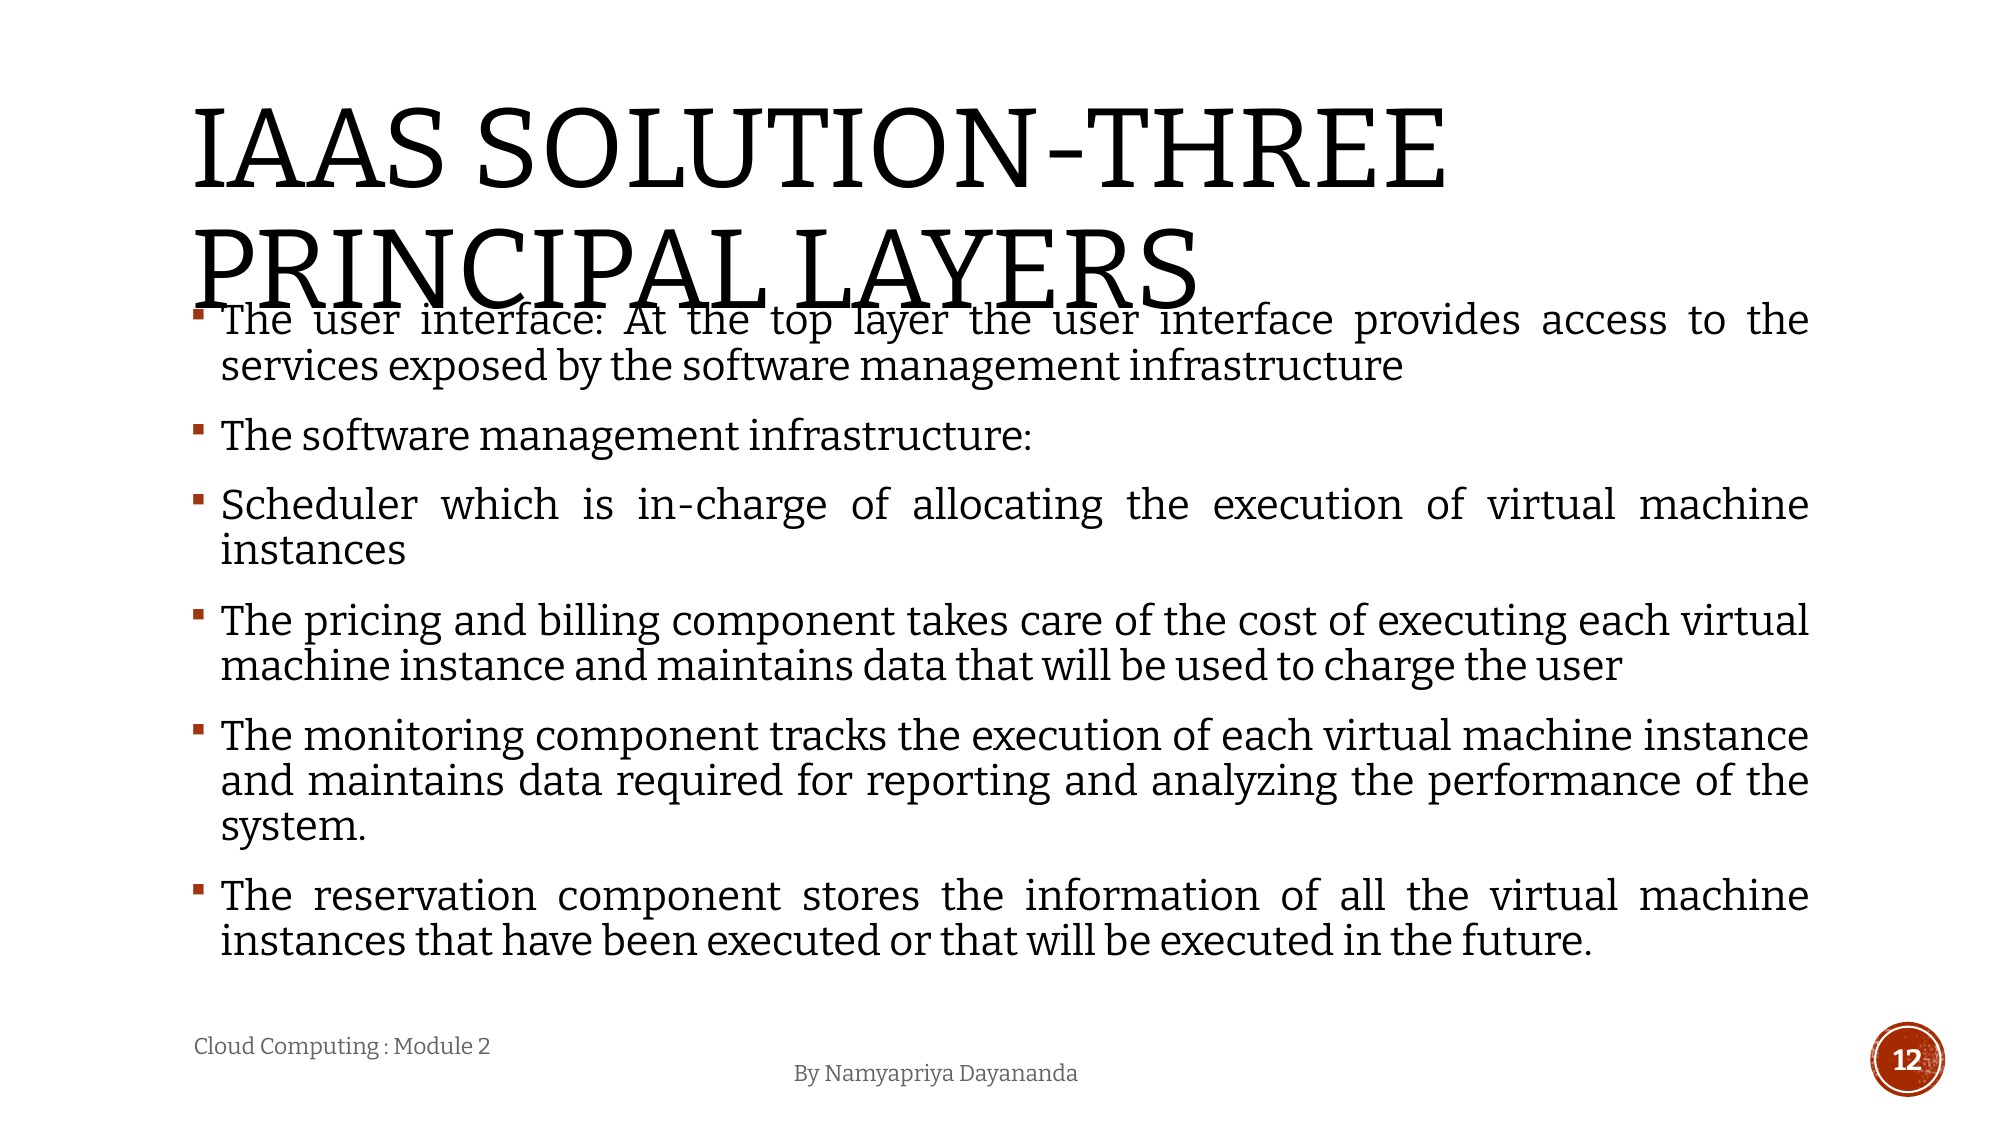

# IAAS SOLUTION-THREE PRINCIPAL LAYERS
The user interface: At the top layer the user interface provides access to the services exposed by the software management infrastructure
The software management infrastructure:
Scheduler which is in-charge of allocating the execution of virtual machine instances
The pricing and billing component takes care of the cost of executing each virtual machine instance and maintains data that will be used to charge the user
The monitoring component tracks the execution of each virtual machine instance and maintains data required for reporting and analyzing the performance of the system.
The reservation component stores the information of all the virtual machine instances that have been executed or that will be executed in the future.
Cloud Computing : Module 2                                                   											By Namyapriya Dayananda
12